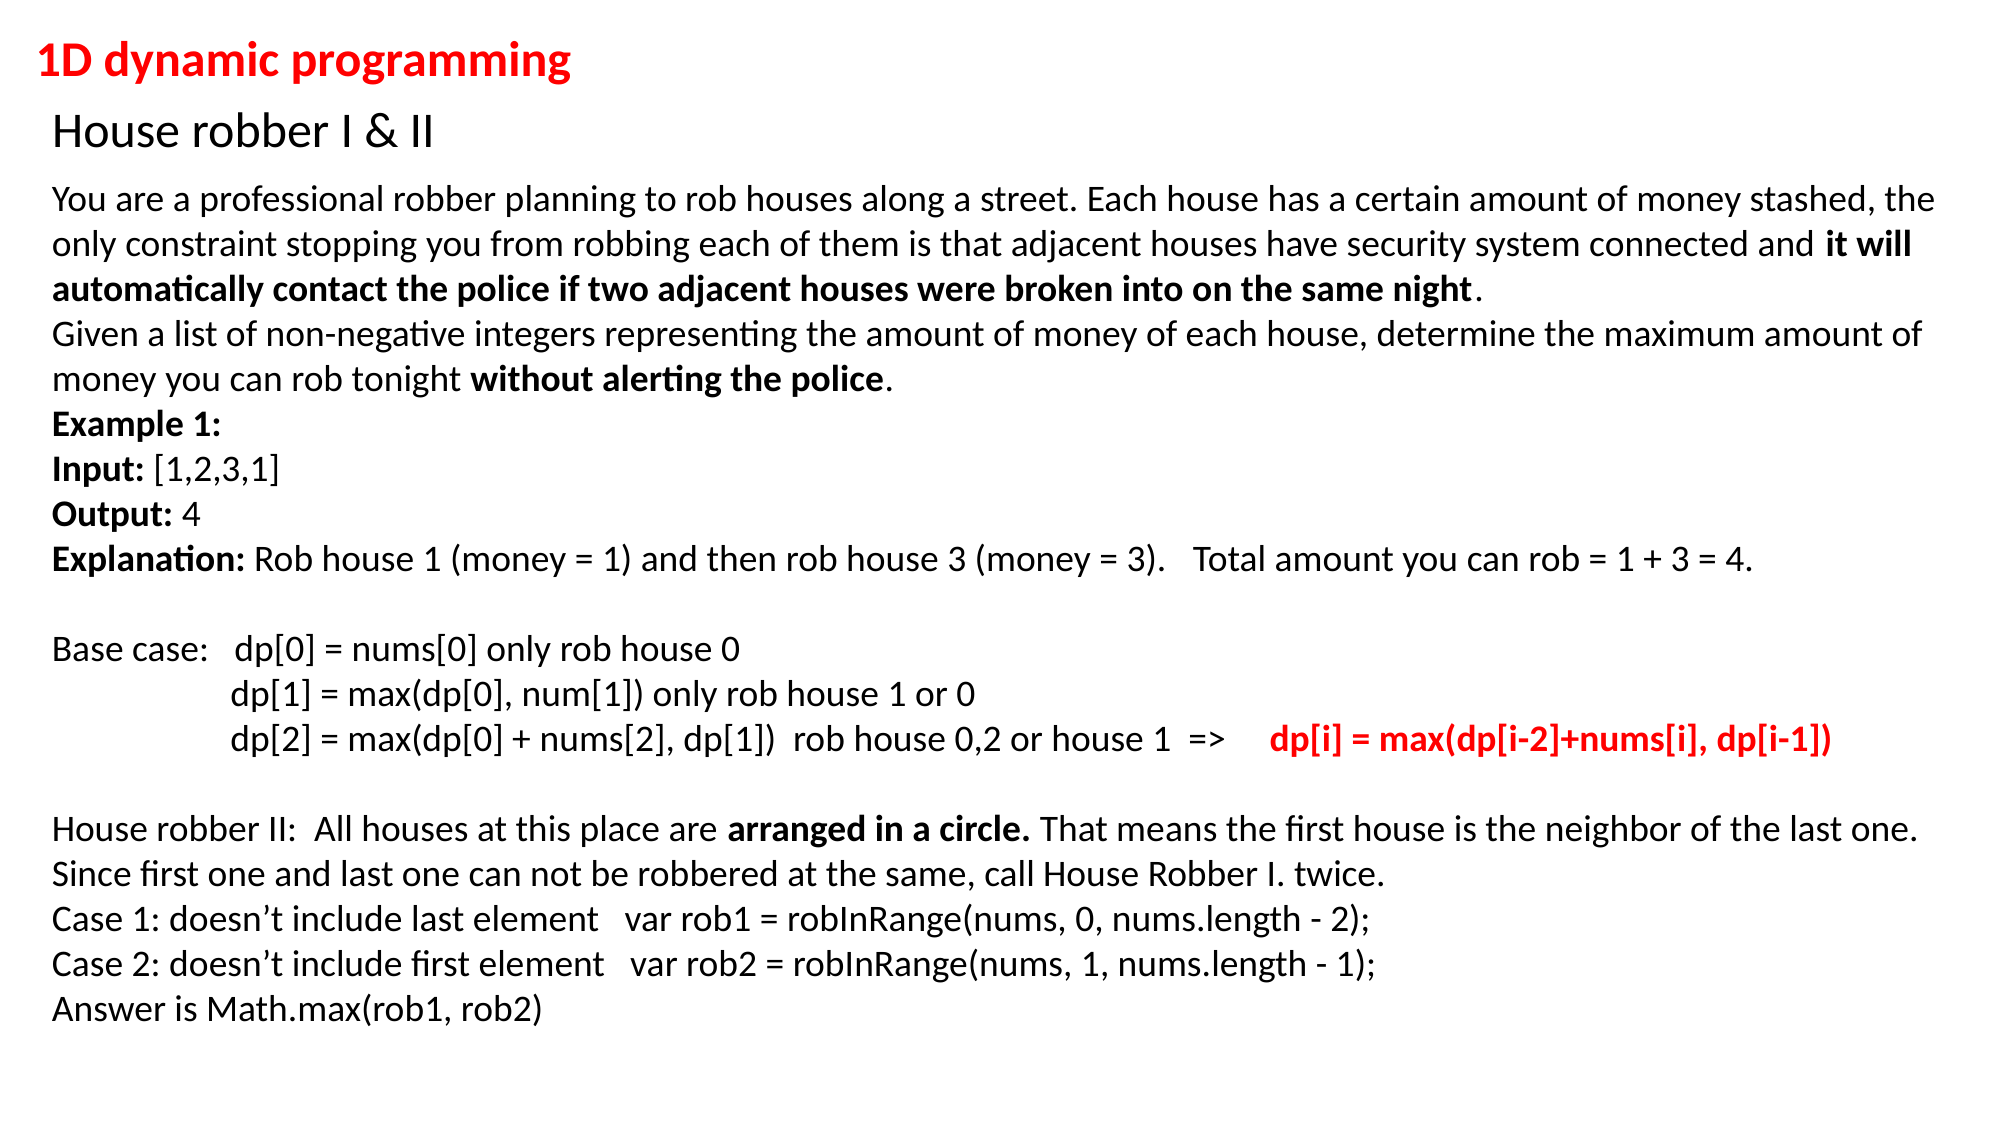

1D dynamic programming
# House robber I & II
You are a professional robber planning to rob houses along a street. Each house has a certain amount of money stashed, the only constraint stopping you from robbing each of them is that adjacent houses have security system connected and it will automatically contact the police if two adjacent houses were broken into on the same night.
Given a list of non-negative integers representing the amount of money of each house, determine the maximum amount of money you can rob tonight without alerting the police.
Example 1:
Input: [1,2,3,1]
Output: 4
Explanation: Rob house 1 (money = 1) and then rob house 3 (money = 3).   Total amount you can rob = 1 + 3 = 4.

Base case:   dp[0] = nums[0] only rob house 0
                     dp[1] = max(dp[0], num[1]) only rob house 1 or 0
                     dp[2] = max(dp[0] + nums[2], dp[1])  rob house 0,2 or house 1  =>     dp[i] = max(dp[i-2]+nums[i], dp[i-1])

House robber II:  All houses at this place are arranged in a circle. That means the first house is the neighbor of the last one.
Since first one and last one can not be robbered at the same, call House Robber I. twice.
Case 1: doesn’t include last element   var rob1 = robInRange(nums, 0, nums.length - 2);
Case 2: doesn’t include first element   var rob2 = robInRange(nums, 1, nums.length - 1);
Answer is Math.max(rob1, rob2)